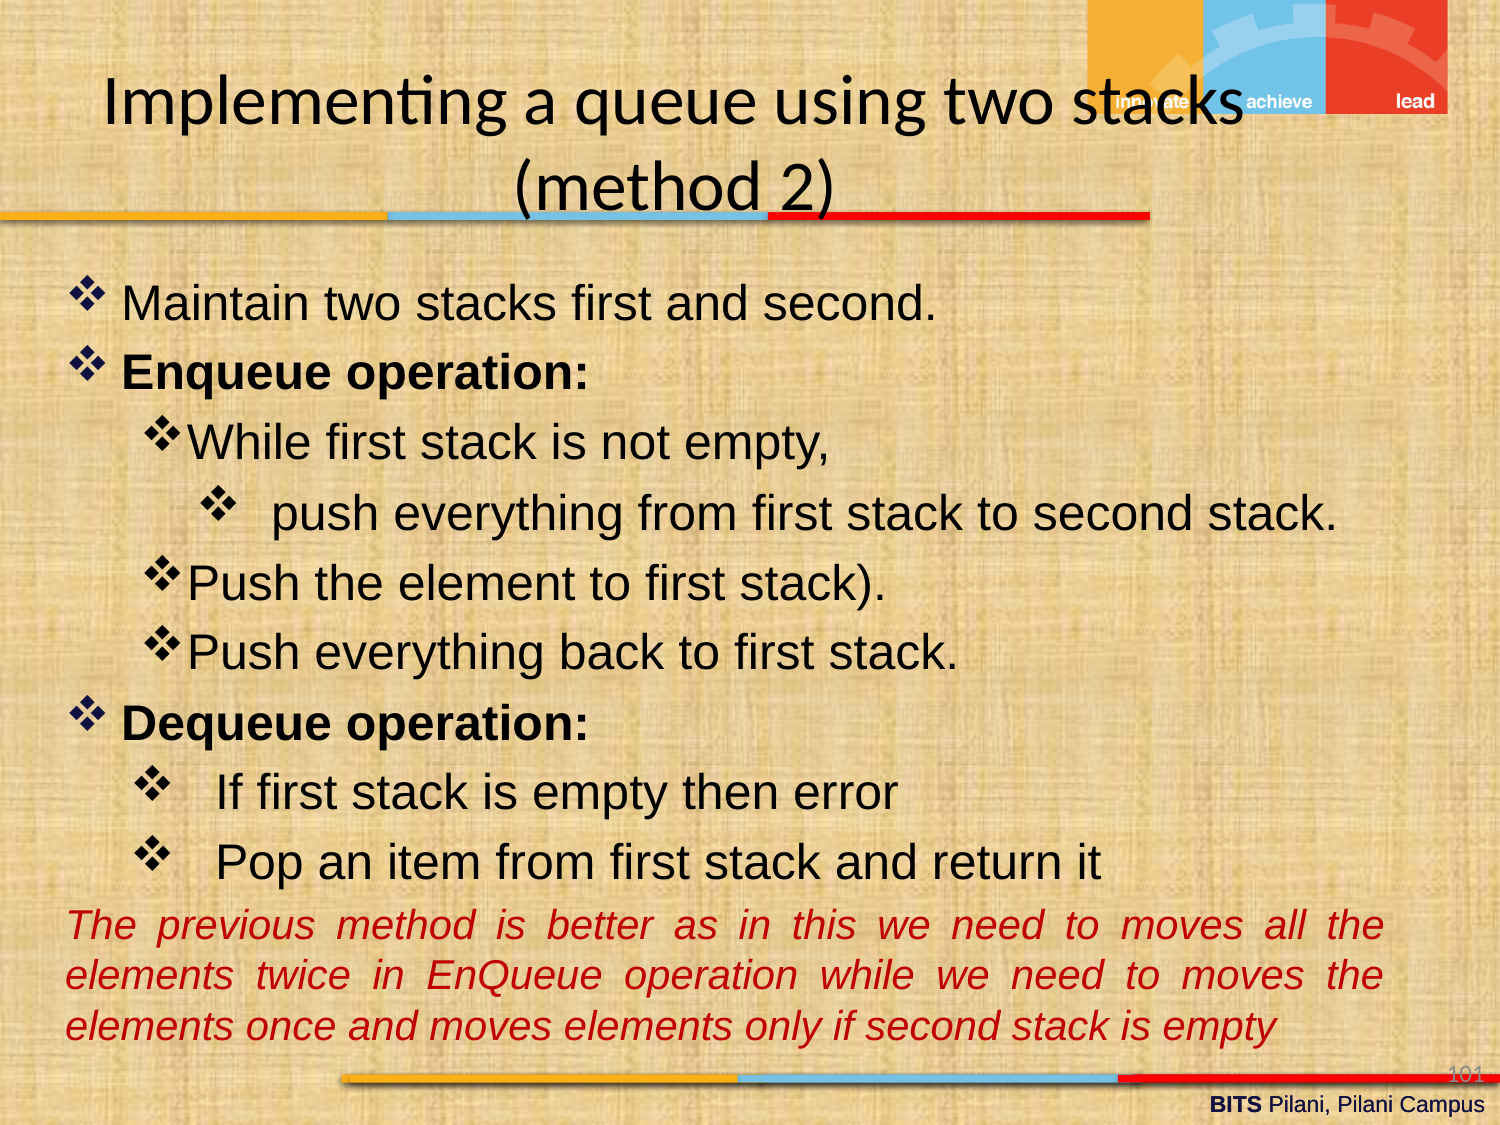

Implementing a queue using two stacks (method 2)
Maintain two stacks first and second.
Enqueue operation:
While first stack is not empty,
push everything from first stack to second stack.
Push the element to first stack).
Push everything back to first stack.
Dequeue operation:
If first stack is empty then error
Pop an item from first stack and return it
The previous method is better as in this we need to moves all the elements twice in EnQueue operation while we need to moves the elements once and moves elements only if second stack is empty
101